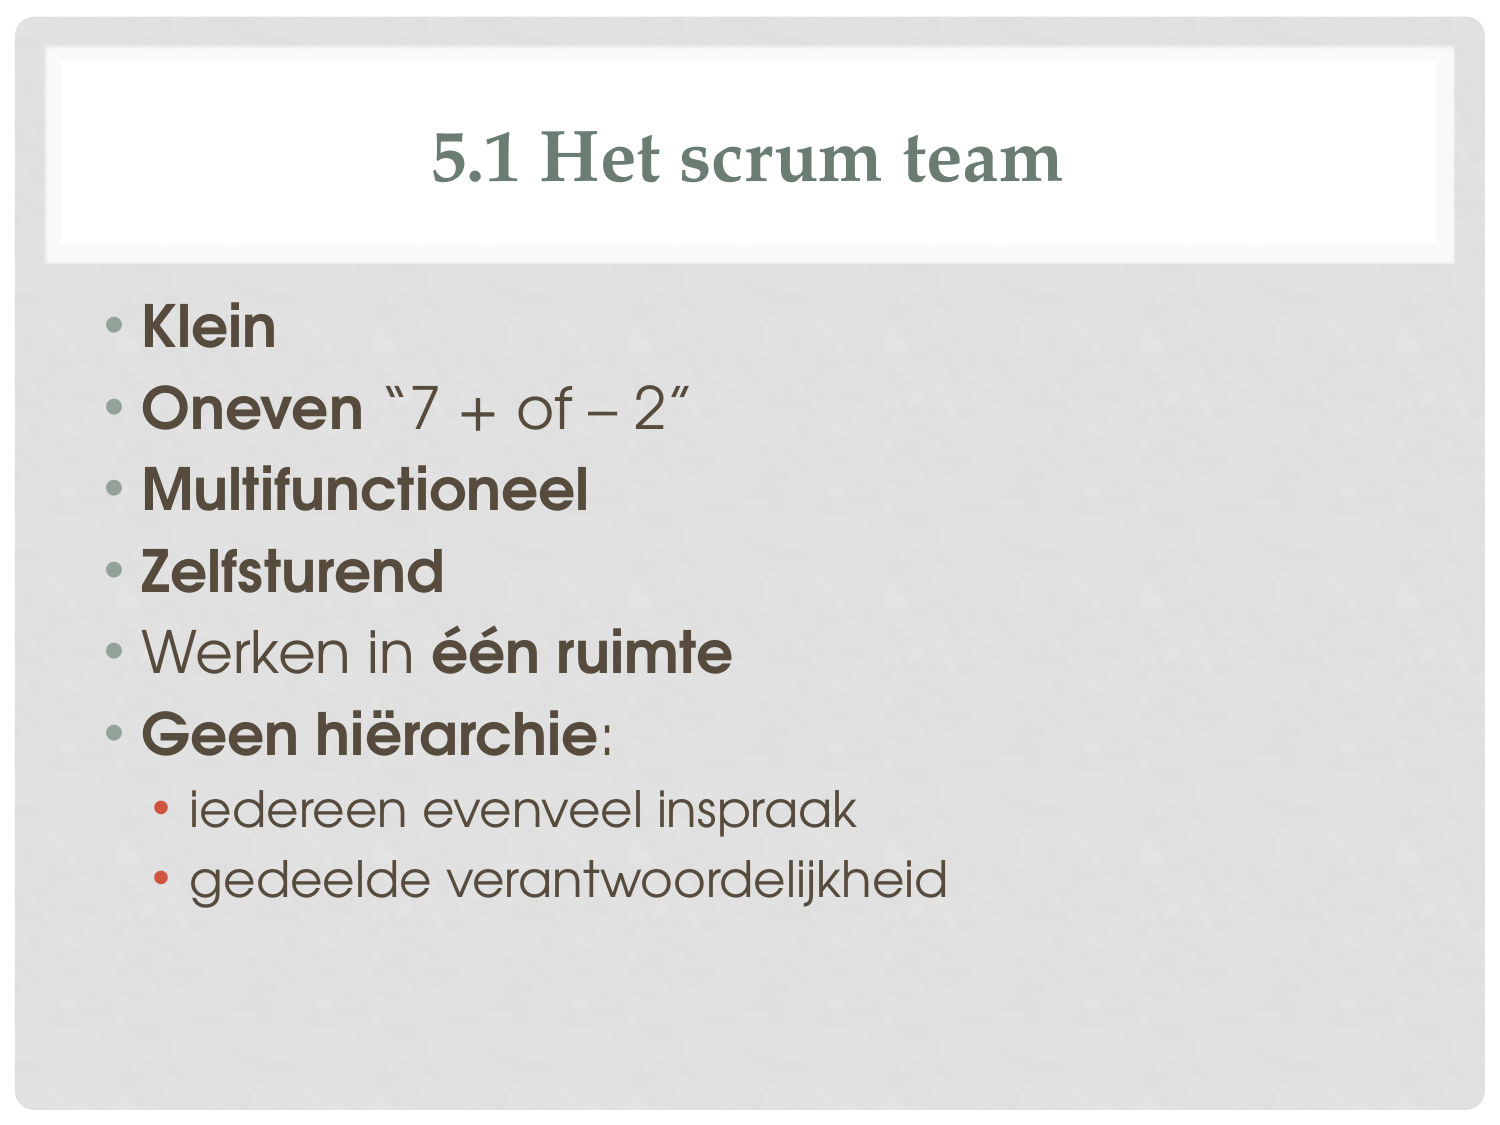

# 5.1 Het scrum team

Klein
Oneven “7 + of – 2”
Multifunctioneel
Zelfsturend
Werken in één ruimte
Geen hiërarchie:
iedereen evenveel inspraak
gedeelde verantwoordelijkheid